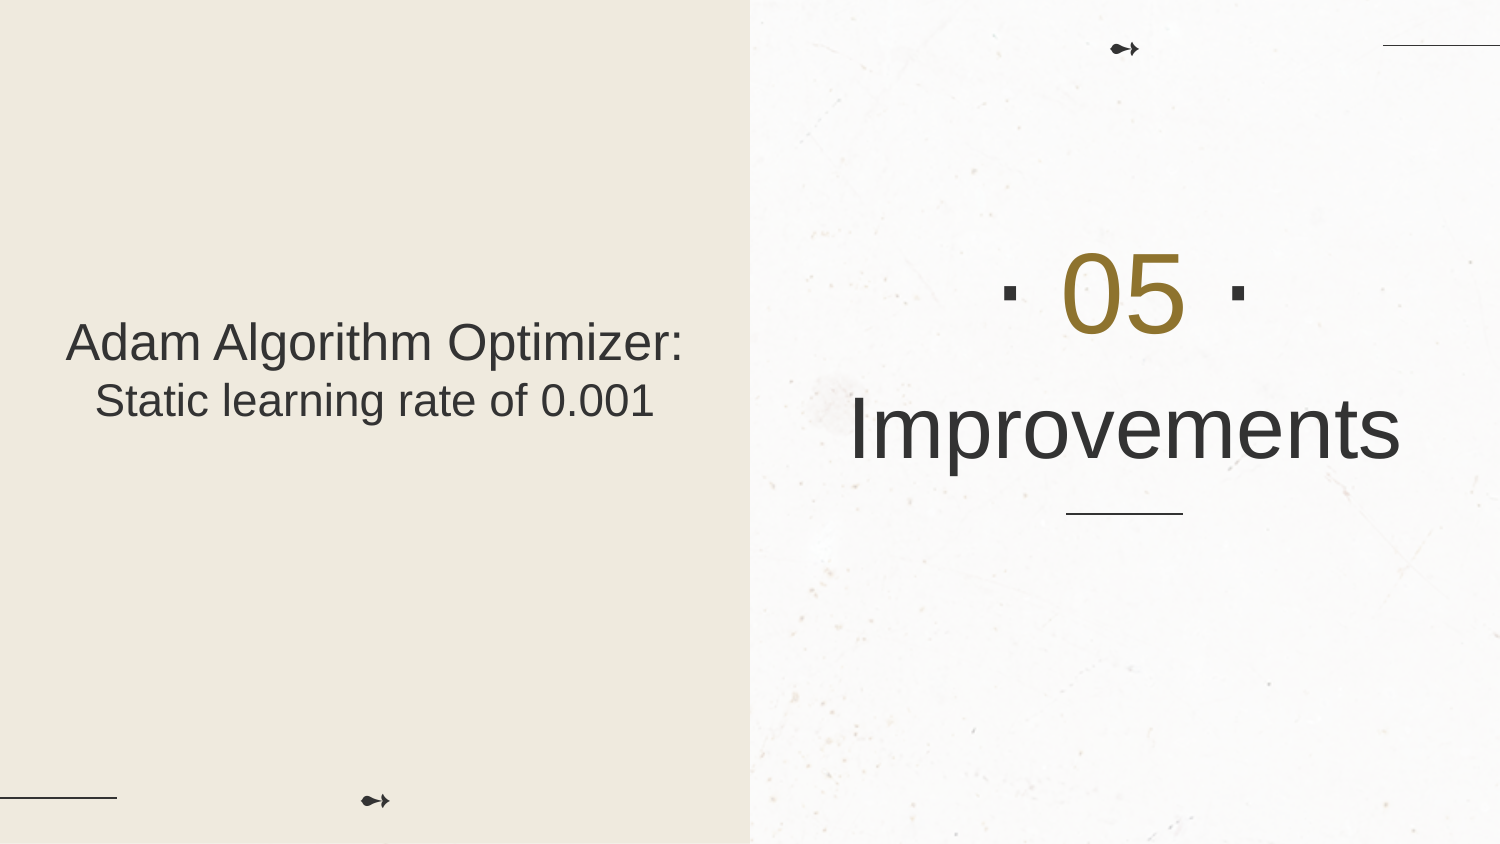

➻
⋅ 05 ⋅
Adam Algorithm Optimizer:
Static learning rate of 0.001

# Improvements
➻